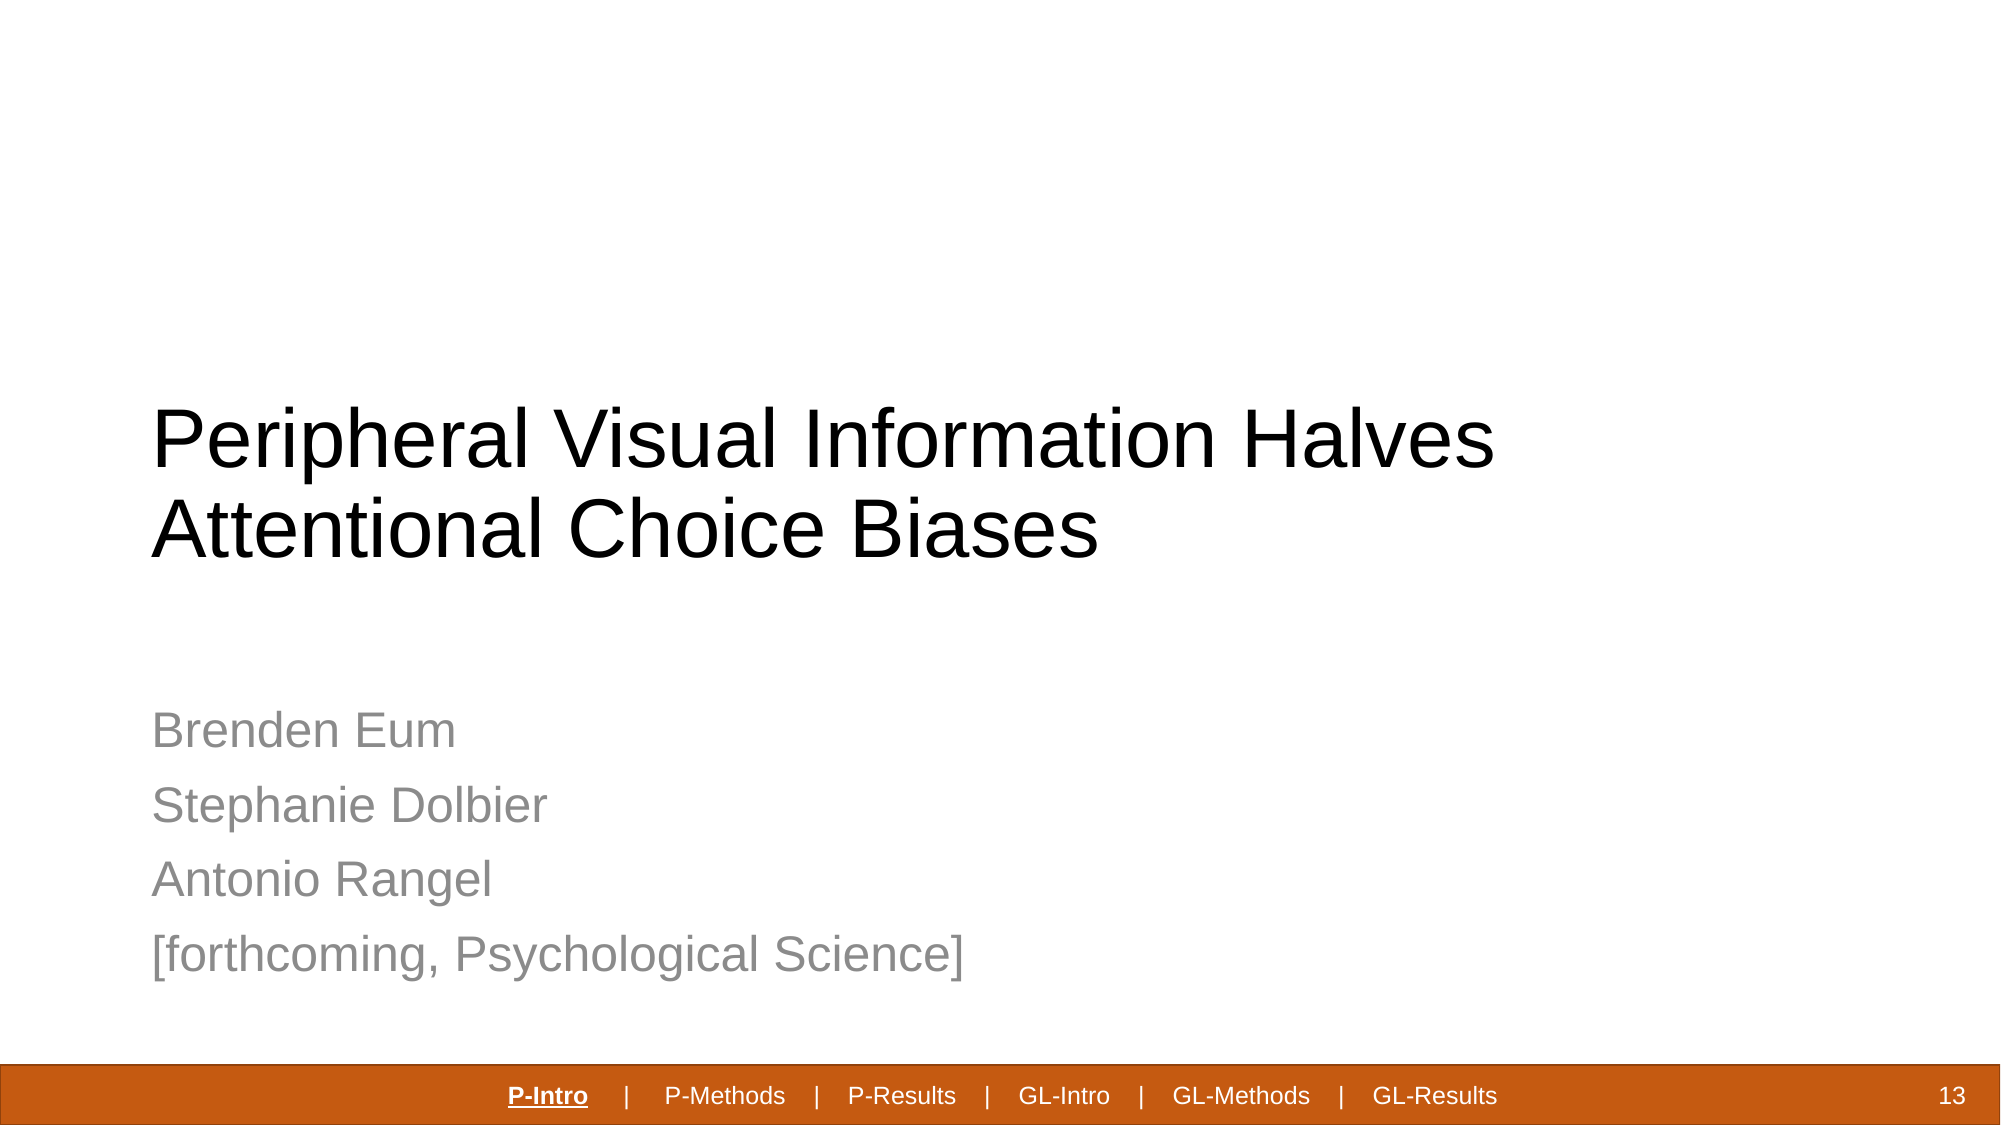

# Peripheral Visual Information Halves Attentional Choice Biases
Brenden Eum
Stephanie Dolbier
Antonio Rangel
[forthcoming, Psychological Science]

P-Intro     |     P-Methods    |    P-Results    |    GL-Intro    |    GL-Methods    |    GL-Results
13